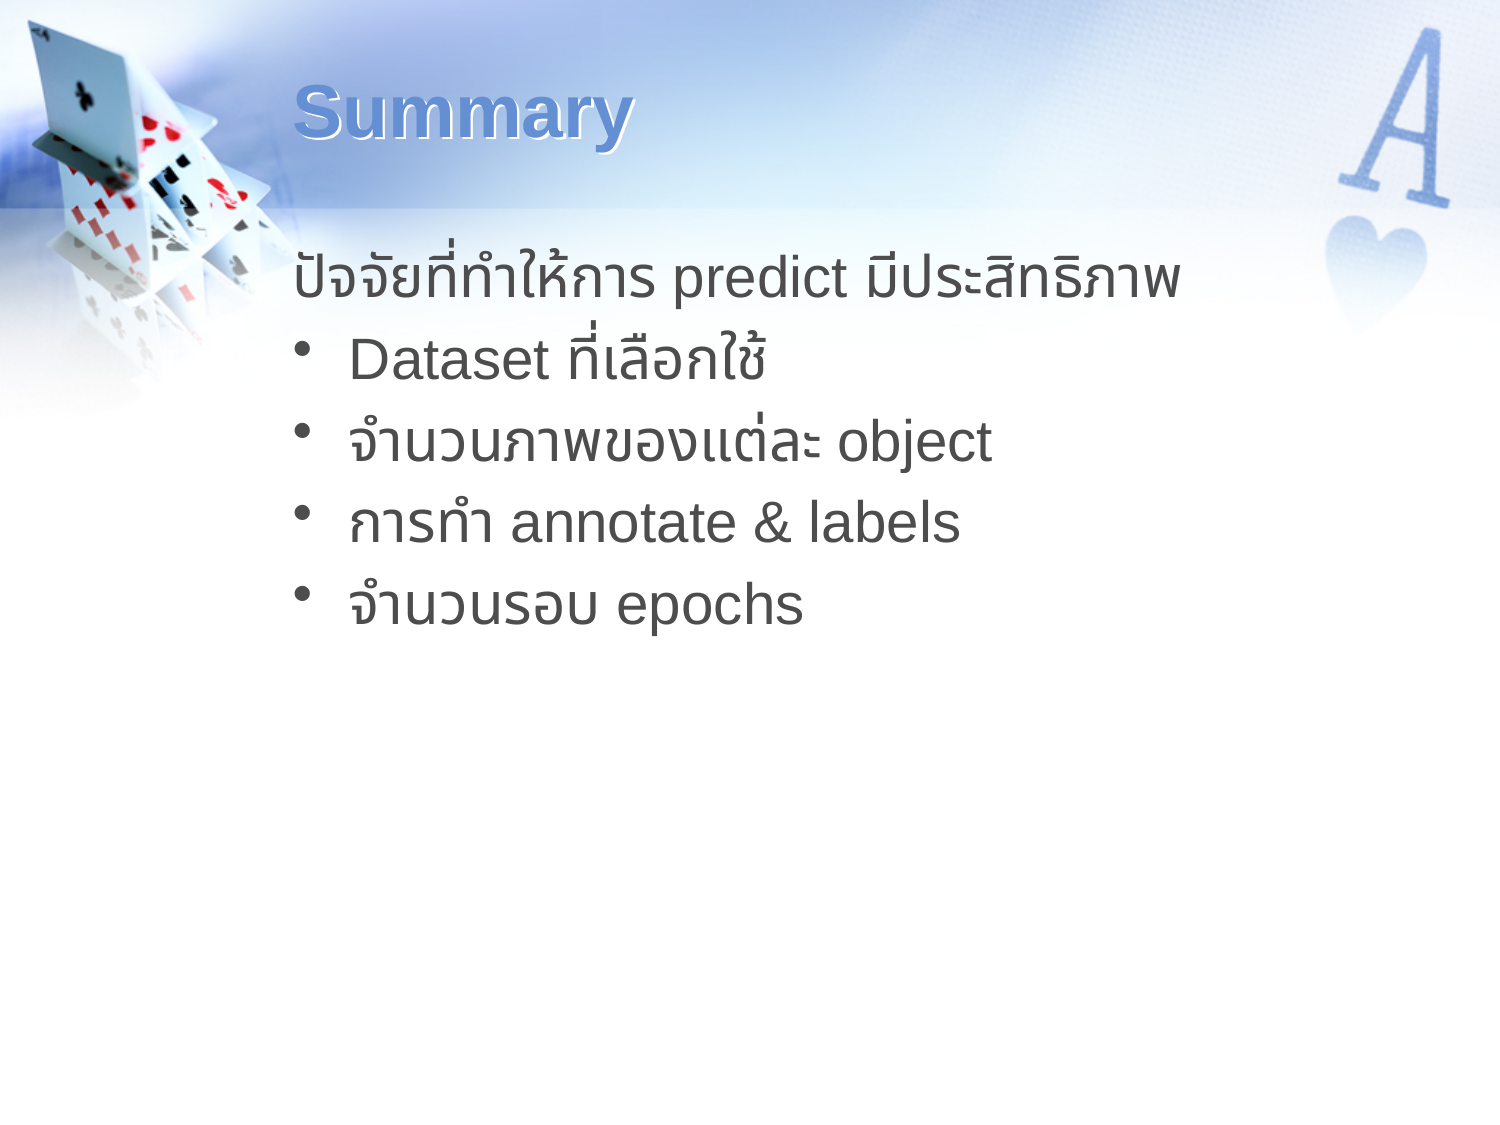

# Summary
ปัจจัยที่ทำให้การ predict มีประสิทธิภาพ
Dataset ที่เลือกใช้
จำนวนภาพของแต่ละ object
การทำ annotate & labels
จำนวนรอบ epochs